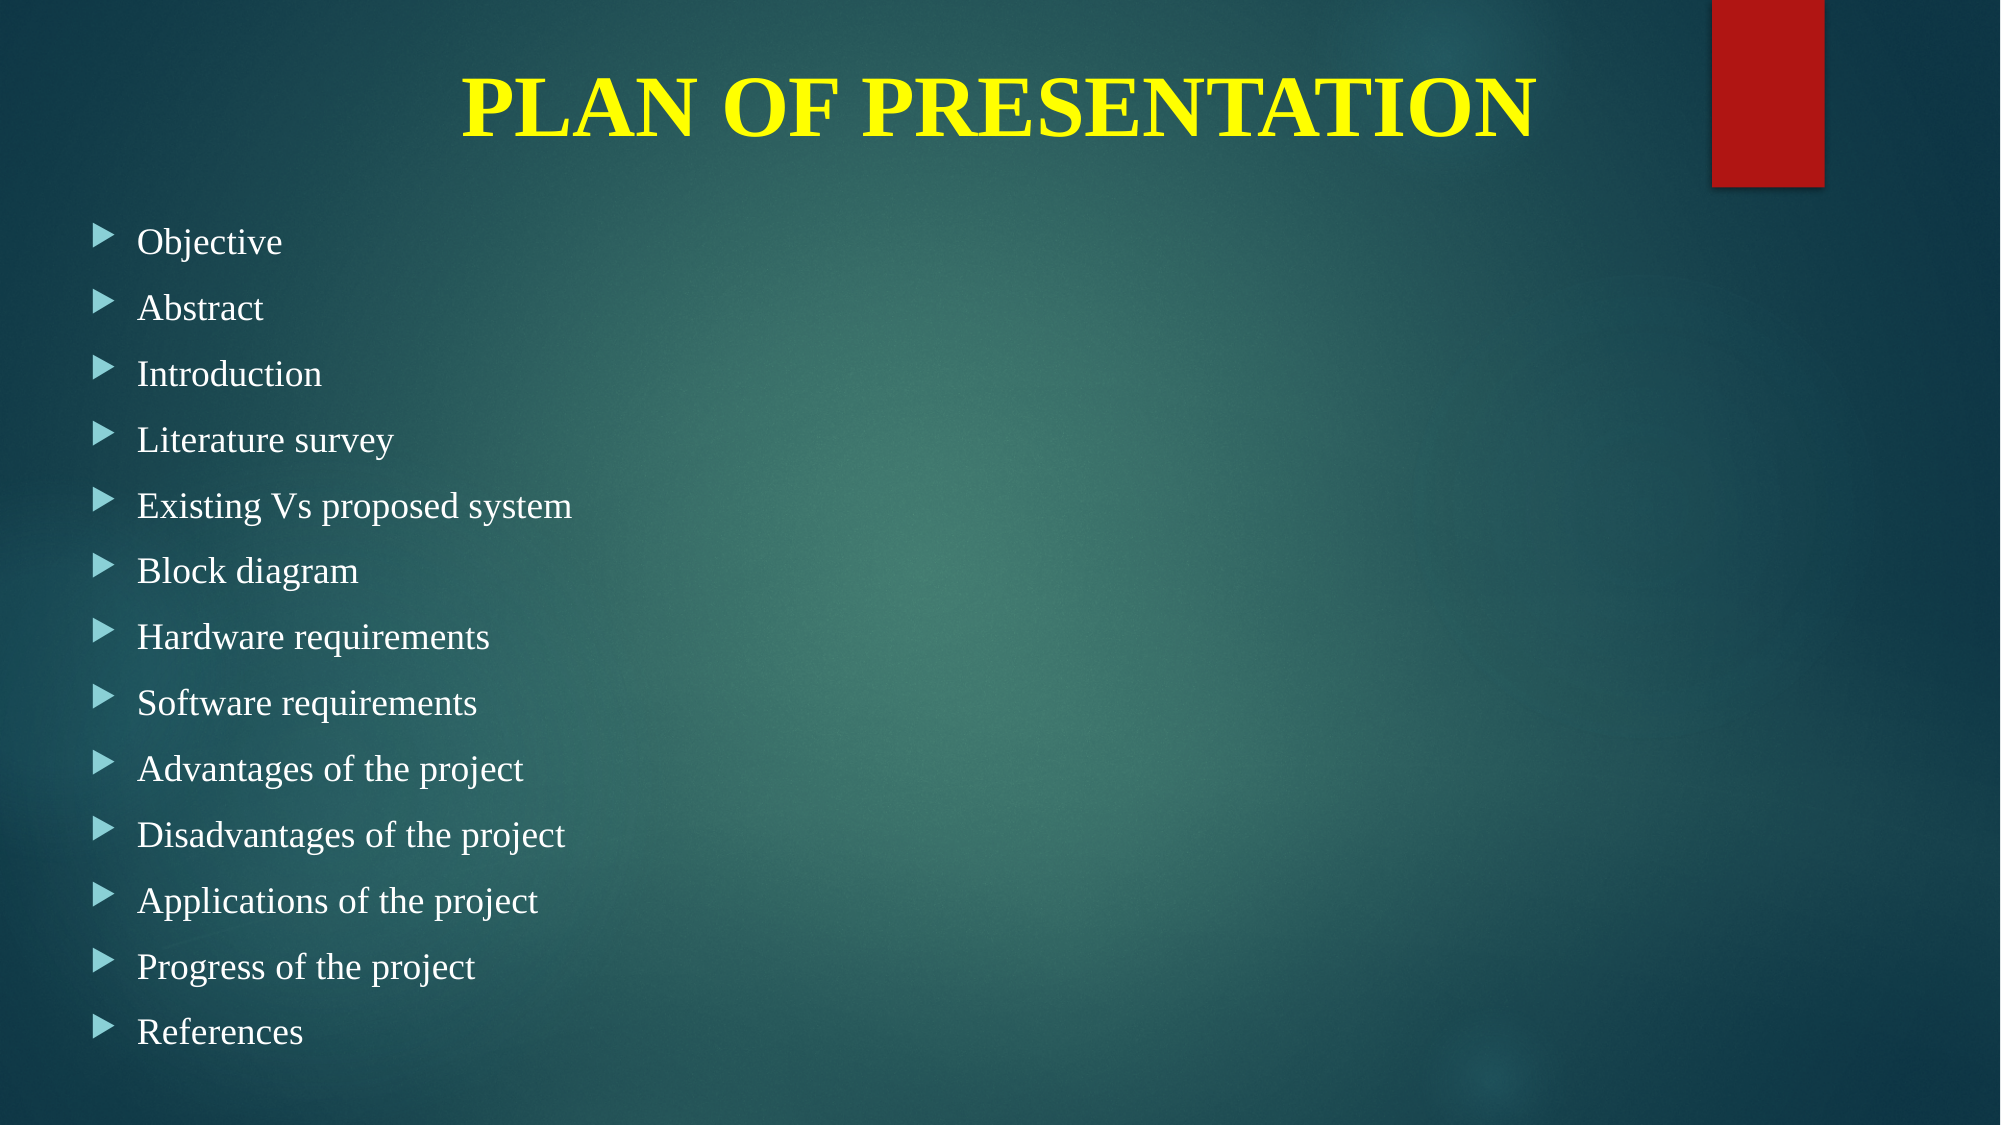

# PLAN OF PRESENTATION
Objective
Abstract
Introduction
Literature survey
Existing Vs proposed system
Block diagram
Hardware requirements
Software requirements
Advantages of the project
Disadvantages of the project
Applications of the project
Progress of the project
References